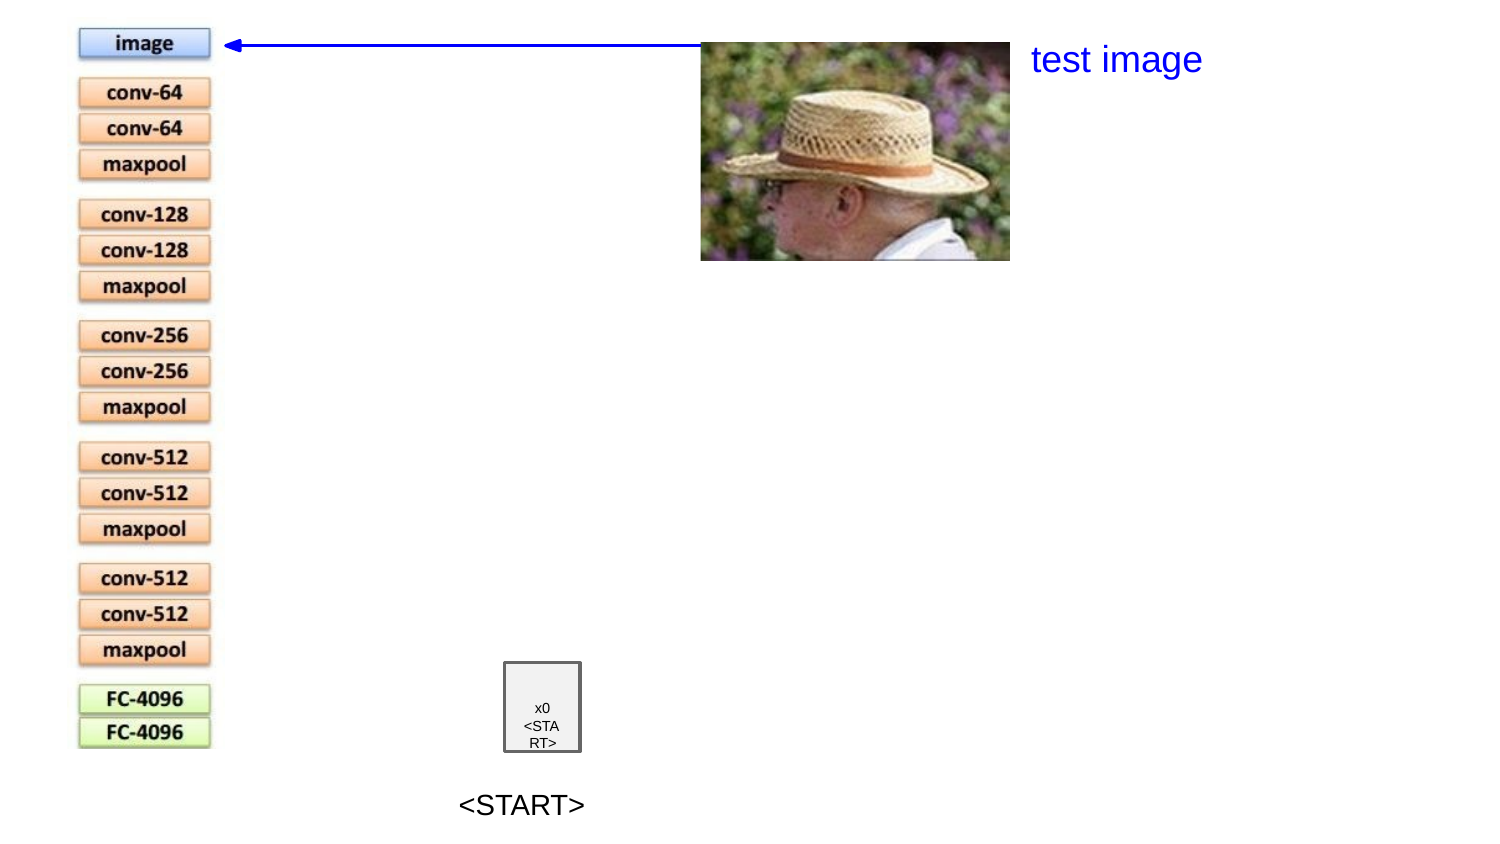

# test image

x0
<STA  RT>

<START>